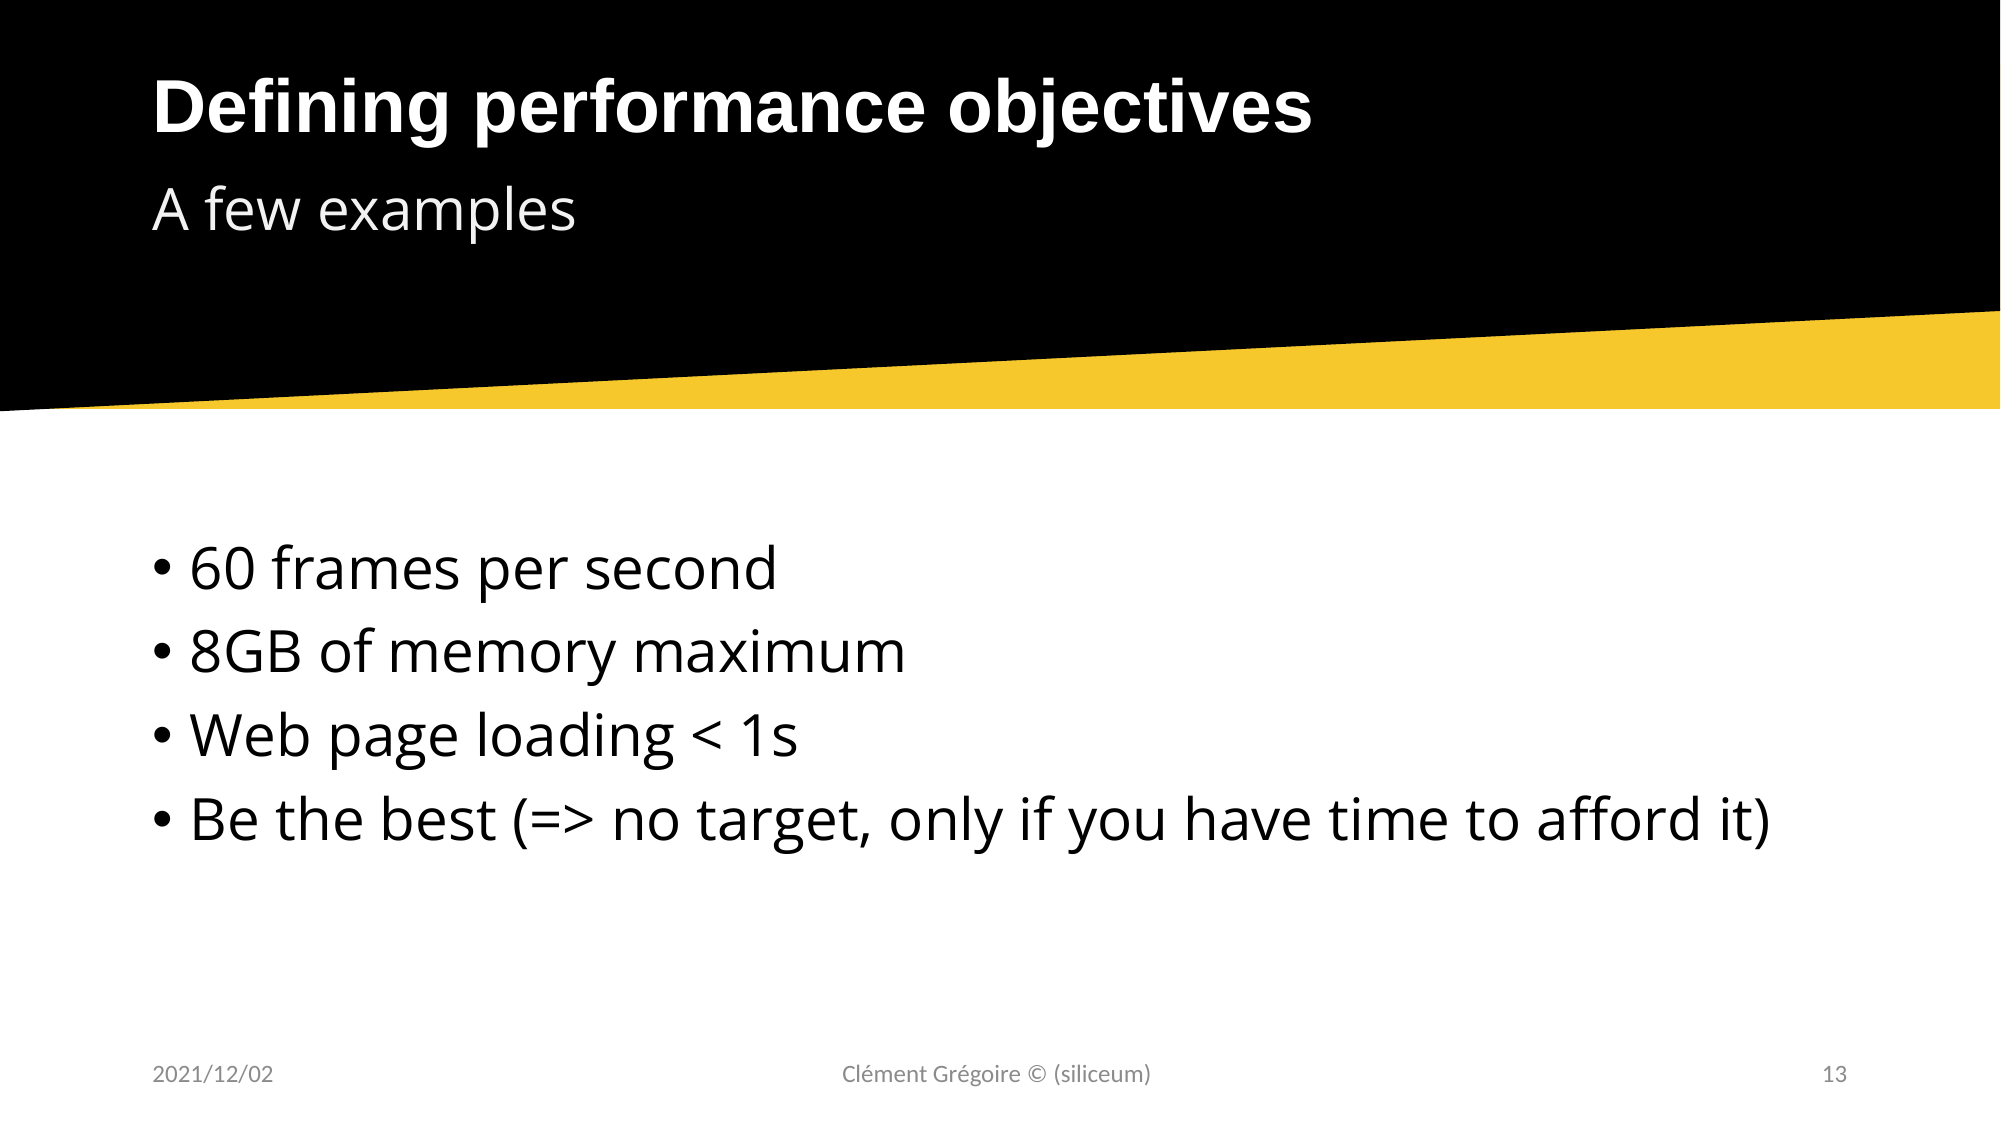

# Defining performance objectives
A few examples
60 frames per second
8GB of memory maximum
Web page loading < 1s
Be the best (=> no target, only if you have time to afford it)
2021/12/02
Clément Grégoire © (siliceum)
13